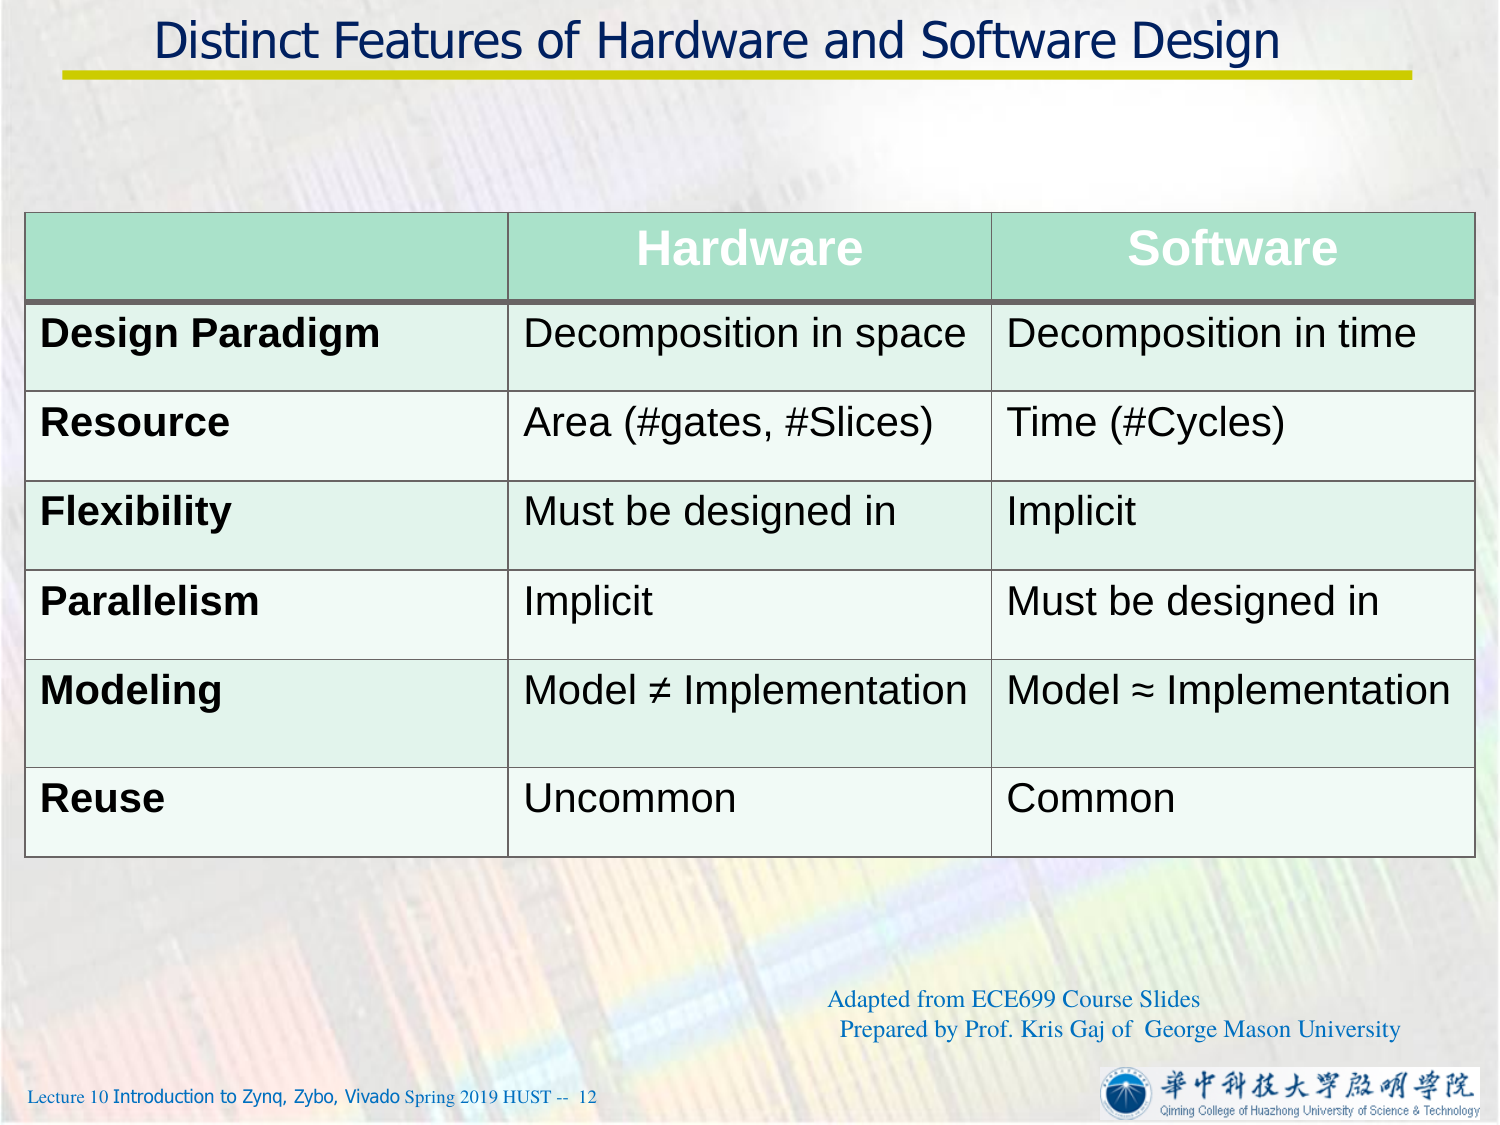

# Distinct Features of Hardware and Software Design
|  | Hardware | Software |
| --- | --- | --- |
| Design Paradigm | Decomposition in space | Decomposition in time |
| Resource | Area (#gates, #Slices) | Time (#Cycles) |
| Flexibility | Must be designed in | Implicit |
| Parallelism | Implicit | Must be designed in |
| Modeling | Model ≠ Implementation | Model ≈ Implementation |
| Reuse | Uncommon | Common |
Adapted from ECE699 Course Slides
  Prepared by Prof. Kris Gaj of  George Mason University